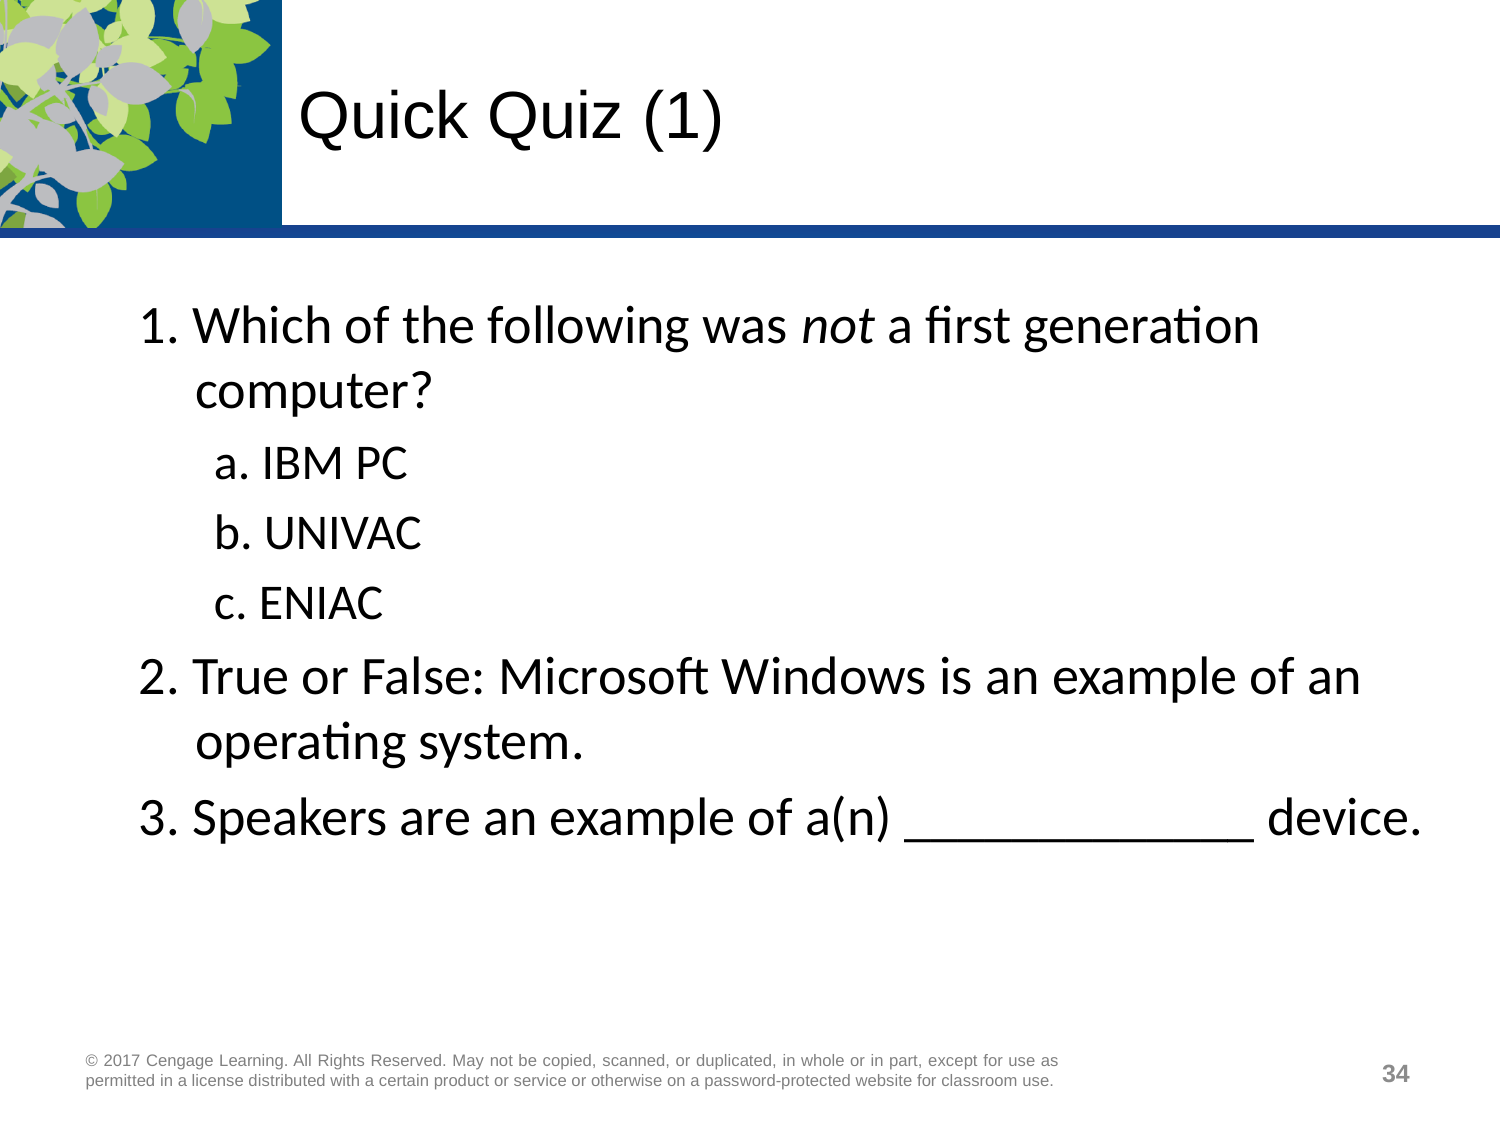

# Quick Quiz (1)
1. Which of the following was not a first generation computer?
a. IBM PC
b. UNIVAC
c. ENIAC
2. True or False: Microsoft Windows is an example of an operating system.
3. Speakers are an example of a(n) _____________ device.

© 2017 Cengage Learning. All Rights Reserved. May not be copied, scanned, or duplicated, in whole or in part, except for use as permitted in a license distributed with a certain product or service or otherwise on a password-protected website for classroom use.
34